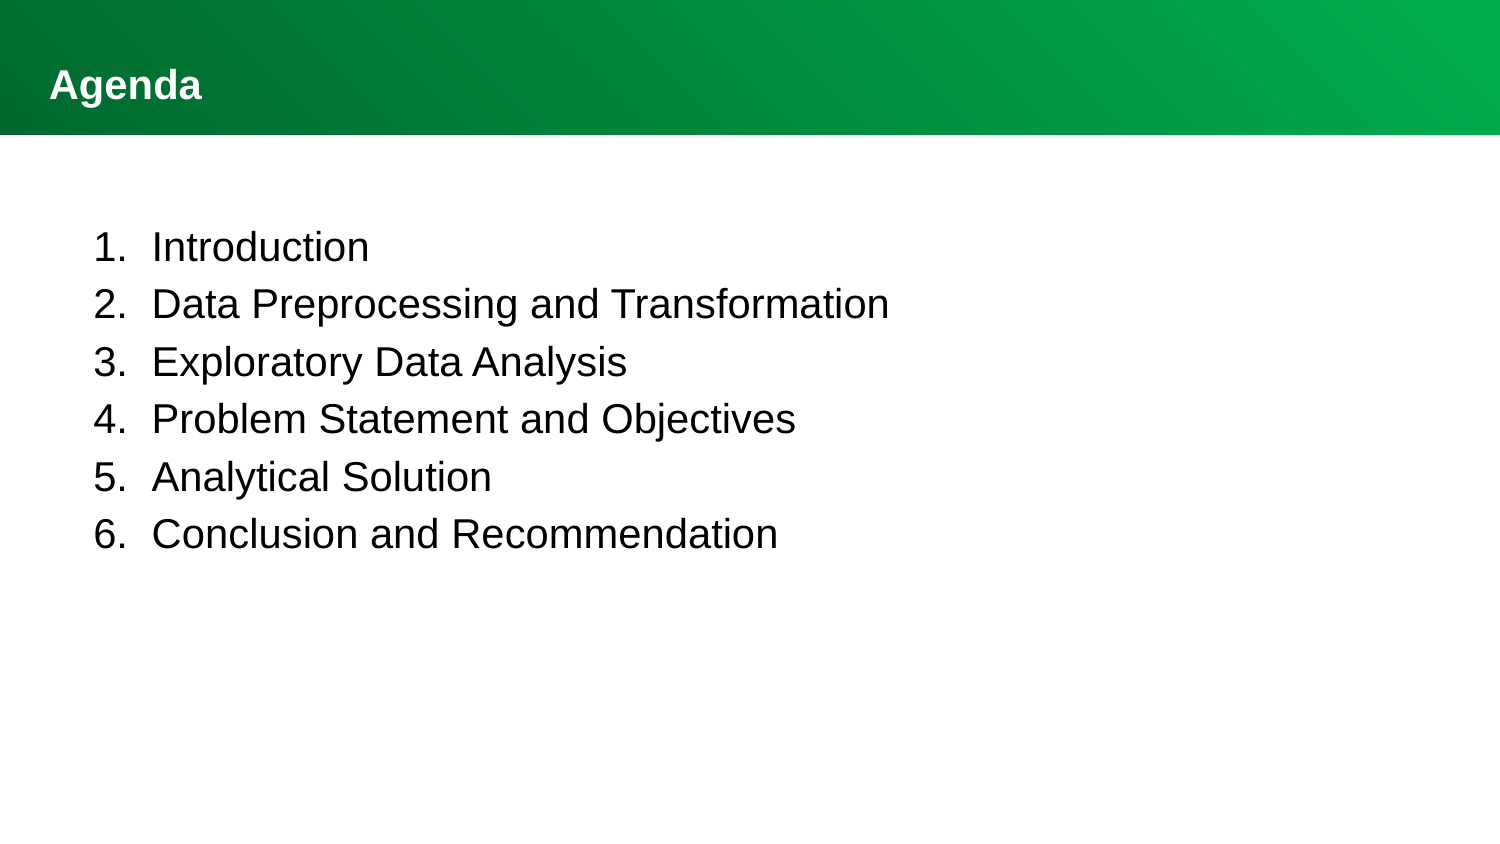

Agenda
Introduction
Data Preprocessing and Transformation
Exploratory Data Analysis
Problem Statement and Objectives
Analytical Solution
Conclusion and Recommendation